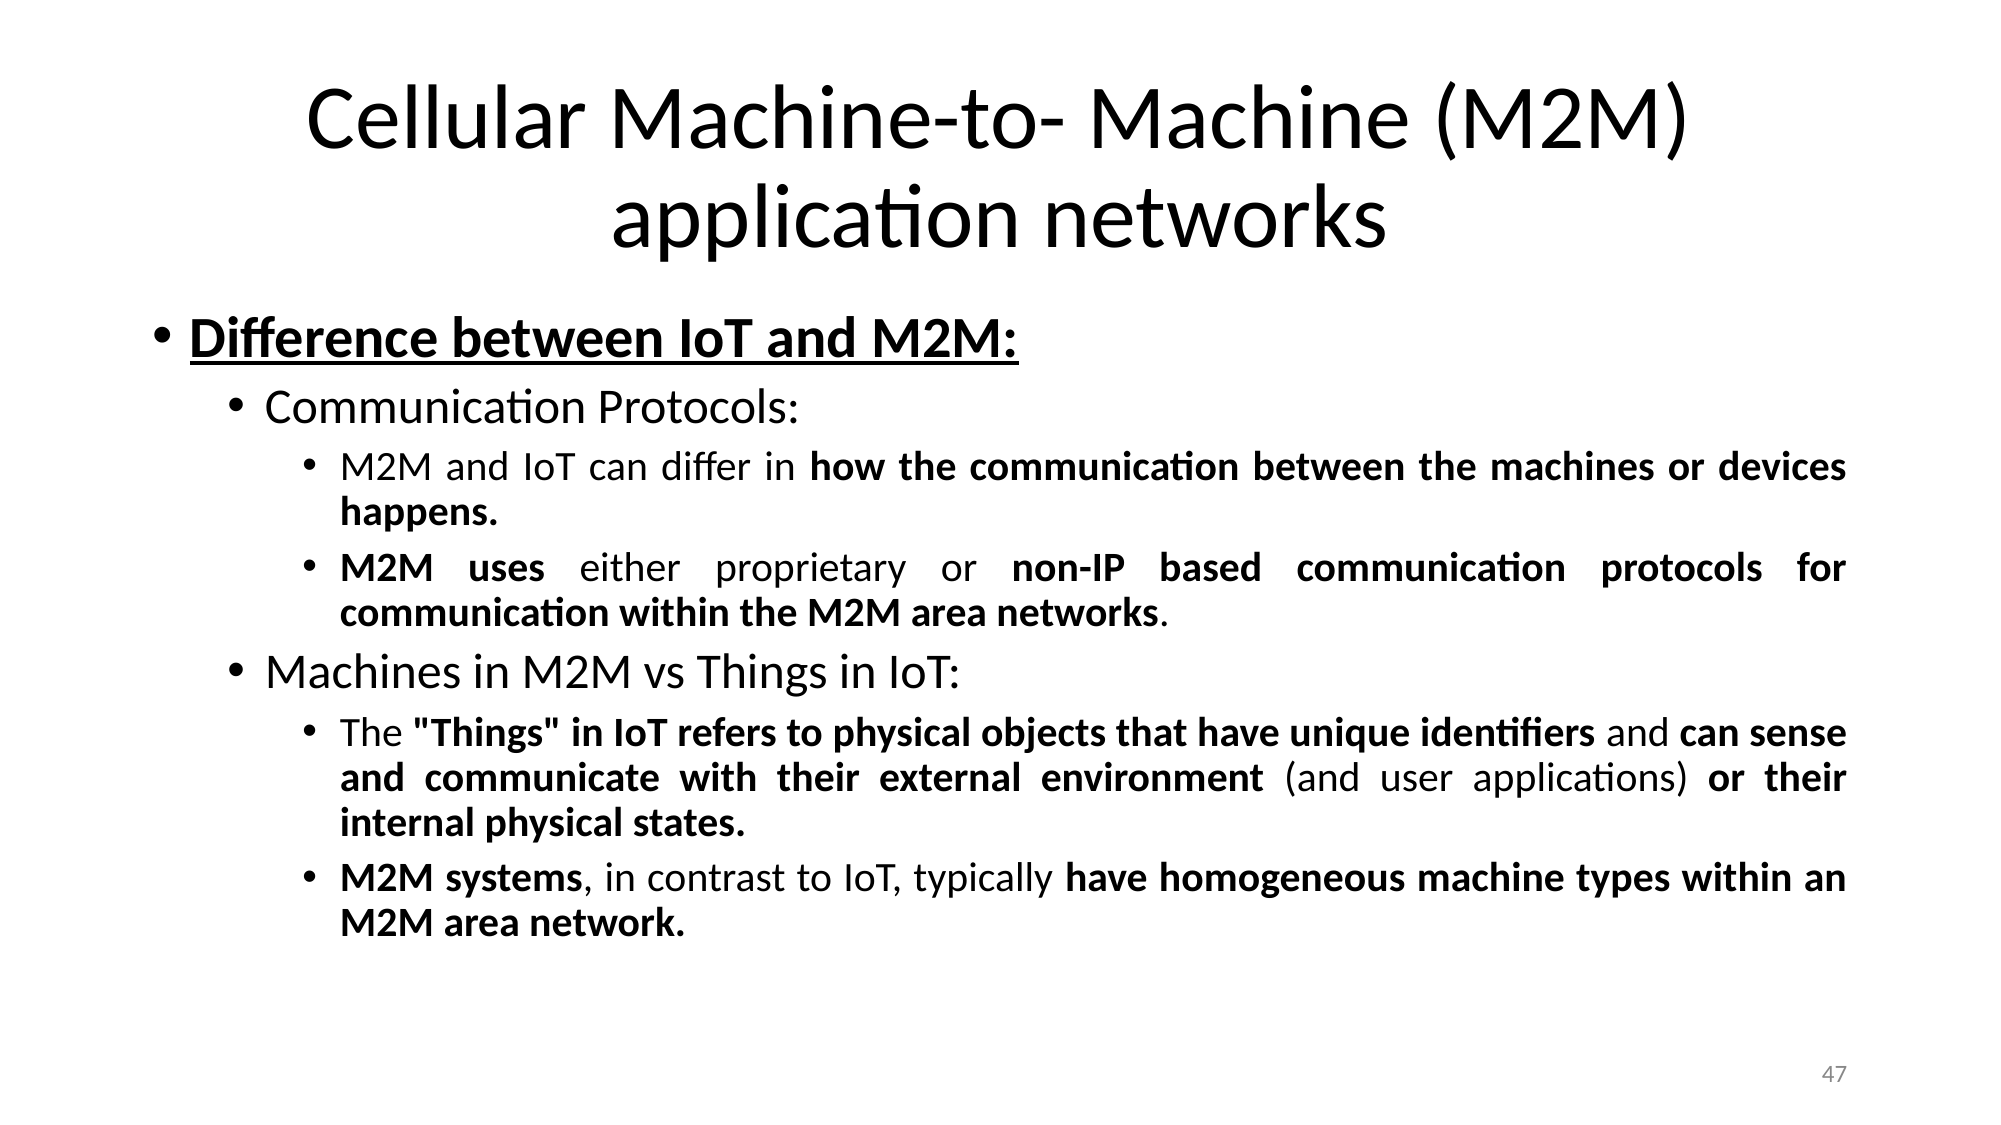

# Cellular Machine-to- Machine (M2M) application networks
Difference between IoT and M2M:
Communication Protocols:
M2M and IoT can differ in how the communication between the machines or devices happens.
M2M uses either proprietary or non-IP based communication protocols for communication within the M2M area networks.
Machines in M2M vs Things in IoT:
The "Things" in IoT refers to physical objects that have unique identifiers and can sense and communicate with their external environment (and user applications) or their internal physical states.
M2M systems, in contrast to IoT, typically have homogeneous machine types within an M2M area network.
47